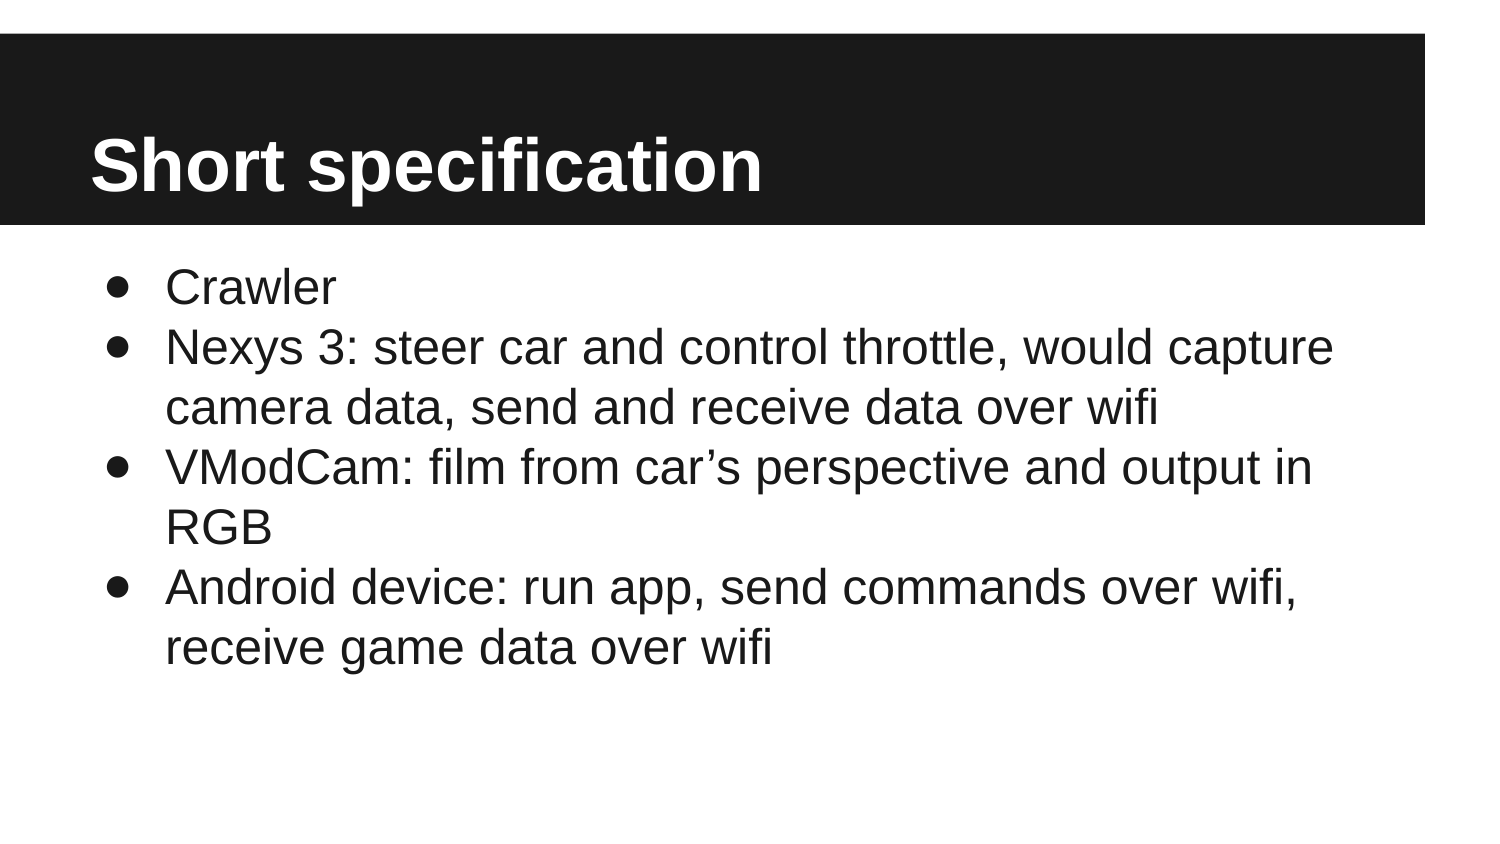

# Short specification
Crawler
Nexys 3: steer car and control throttle, would capture camera data, send and receive data over wifi
VModCam: film from car’s perspective and output in RGB
Android device: run app, send commands over wifi, receive game data over wifi